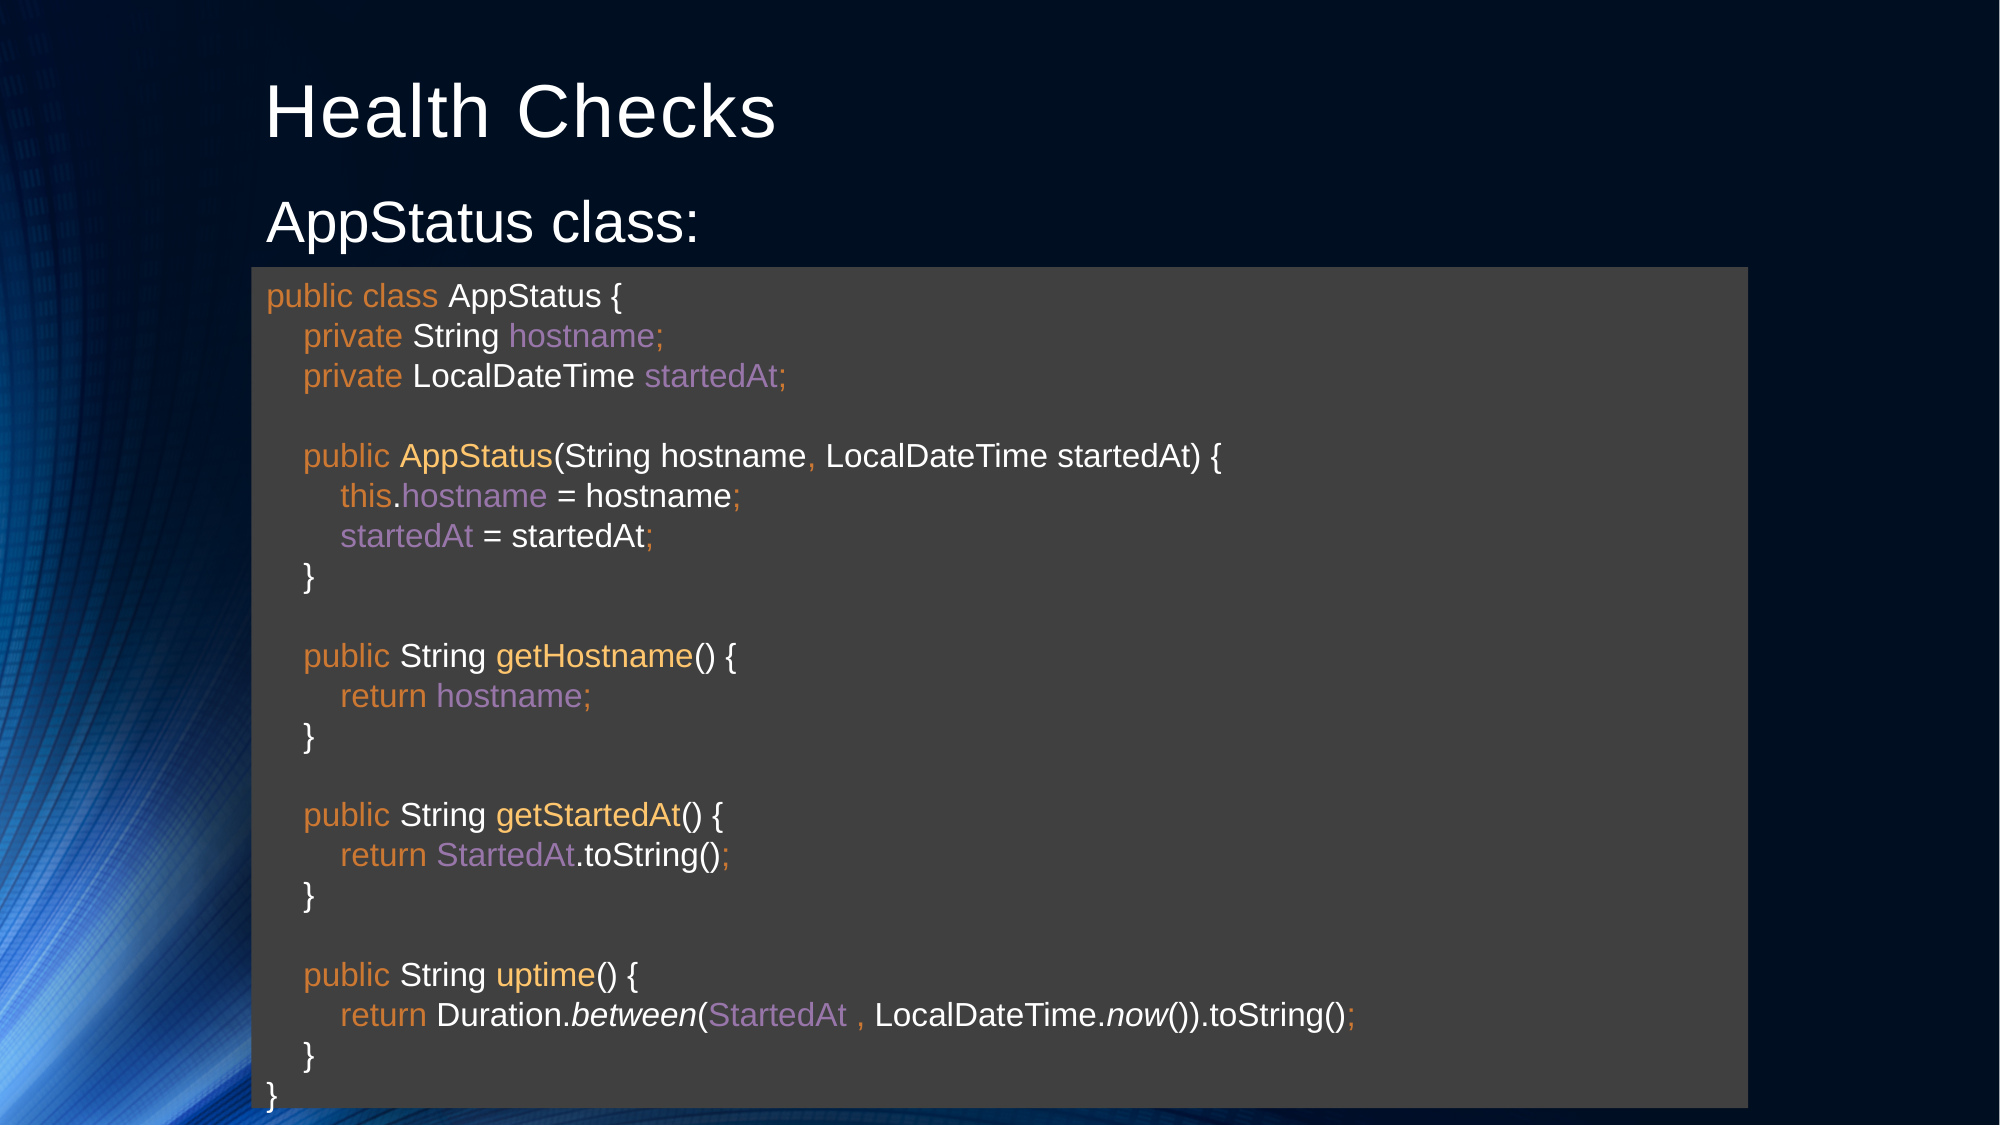

# Health Checks
AppStatus class:

Don’t forget about

public class AppStatus {
    private String hostname;
    private LocalDateTime startedAt;
    public AppStatus(String hostname, LocalDateTime startedAt) {
        this.hostname = hostname;
        startedAt = startedAt;
    }
    public String getHostname() {
        return hostname;
    }
    public String getStartedAt() {
        return StartedAt.toString();
    }
    public String uptime() {
        return Duration.between(StartedAt , LocalDateTime.now()).toString();
    }
}